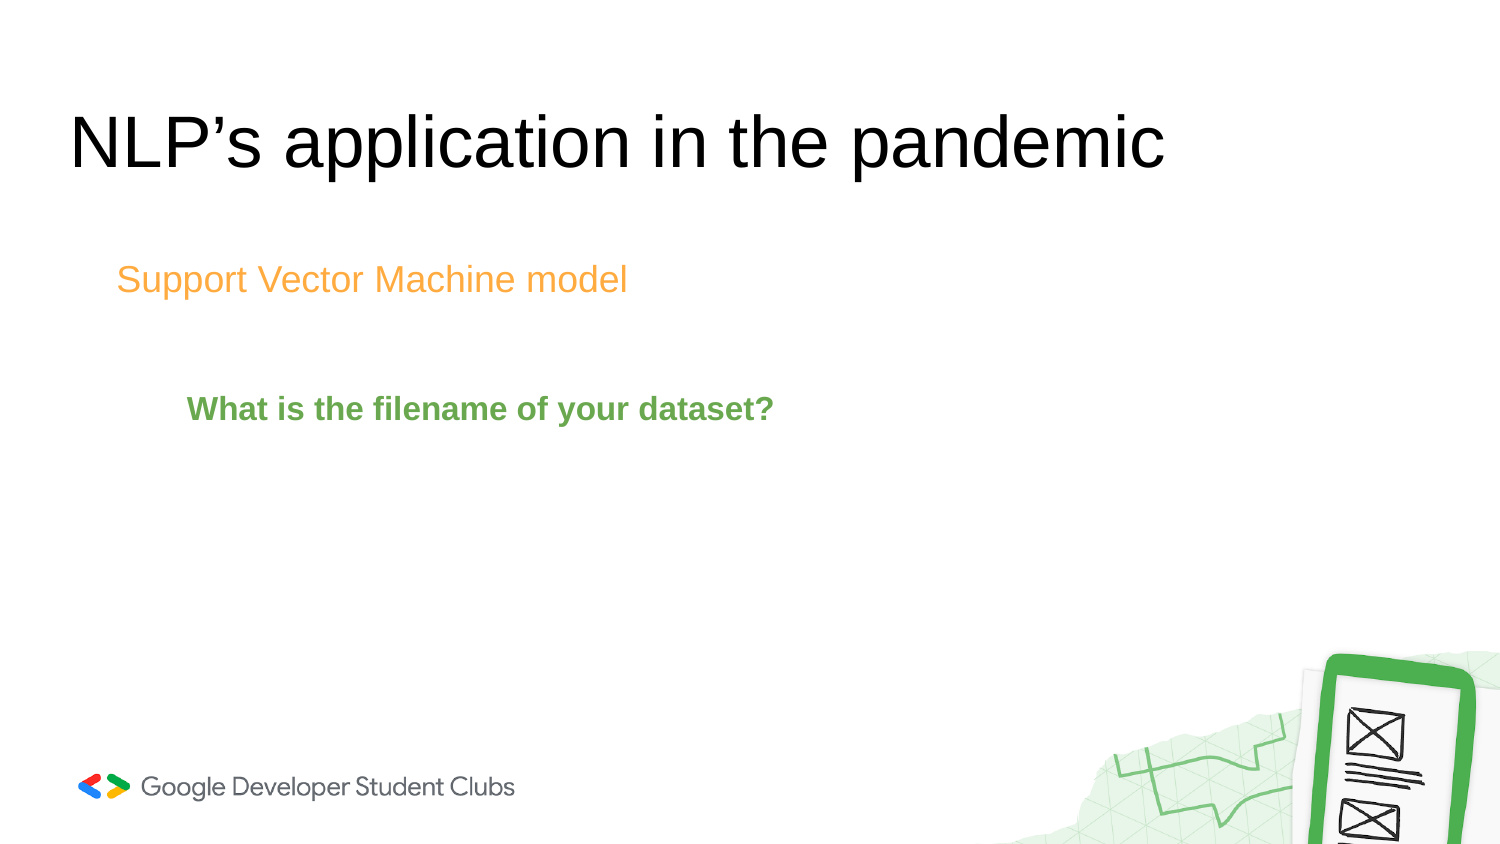

# NLP’s application in the pandemic
Support Vector Machine model
What is the filename of your dataset?